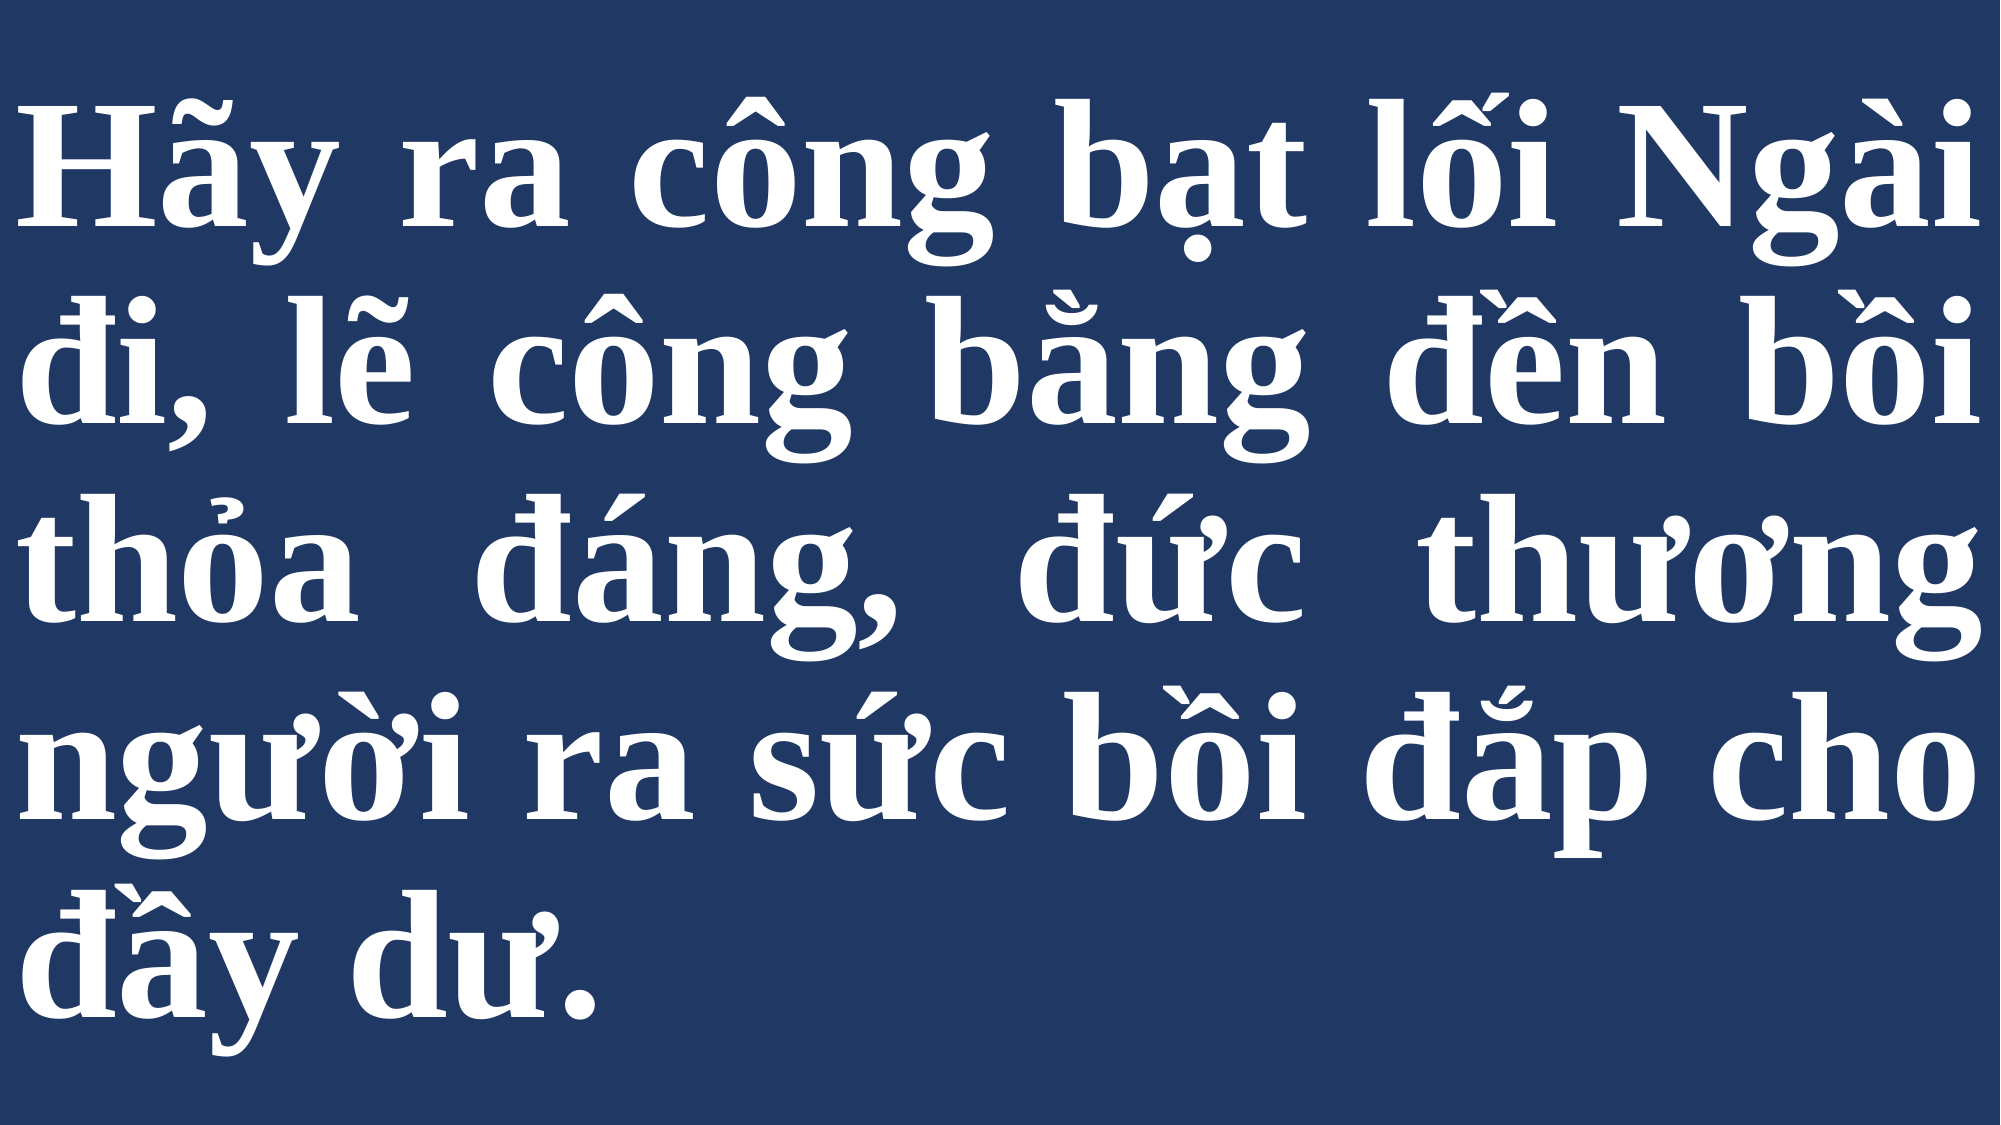

# Hãy ra công bạt lối Ngài đi, lẽ công bằng đền bồi thỏa đáng, đức thương người ra sức bồi đắp cho đầy dư.